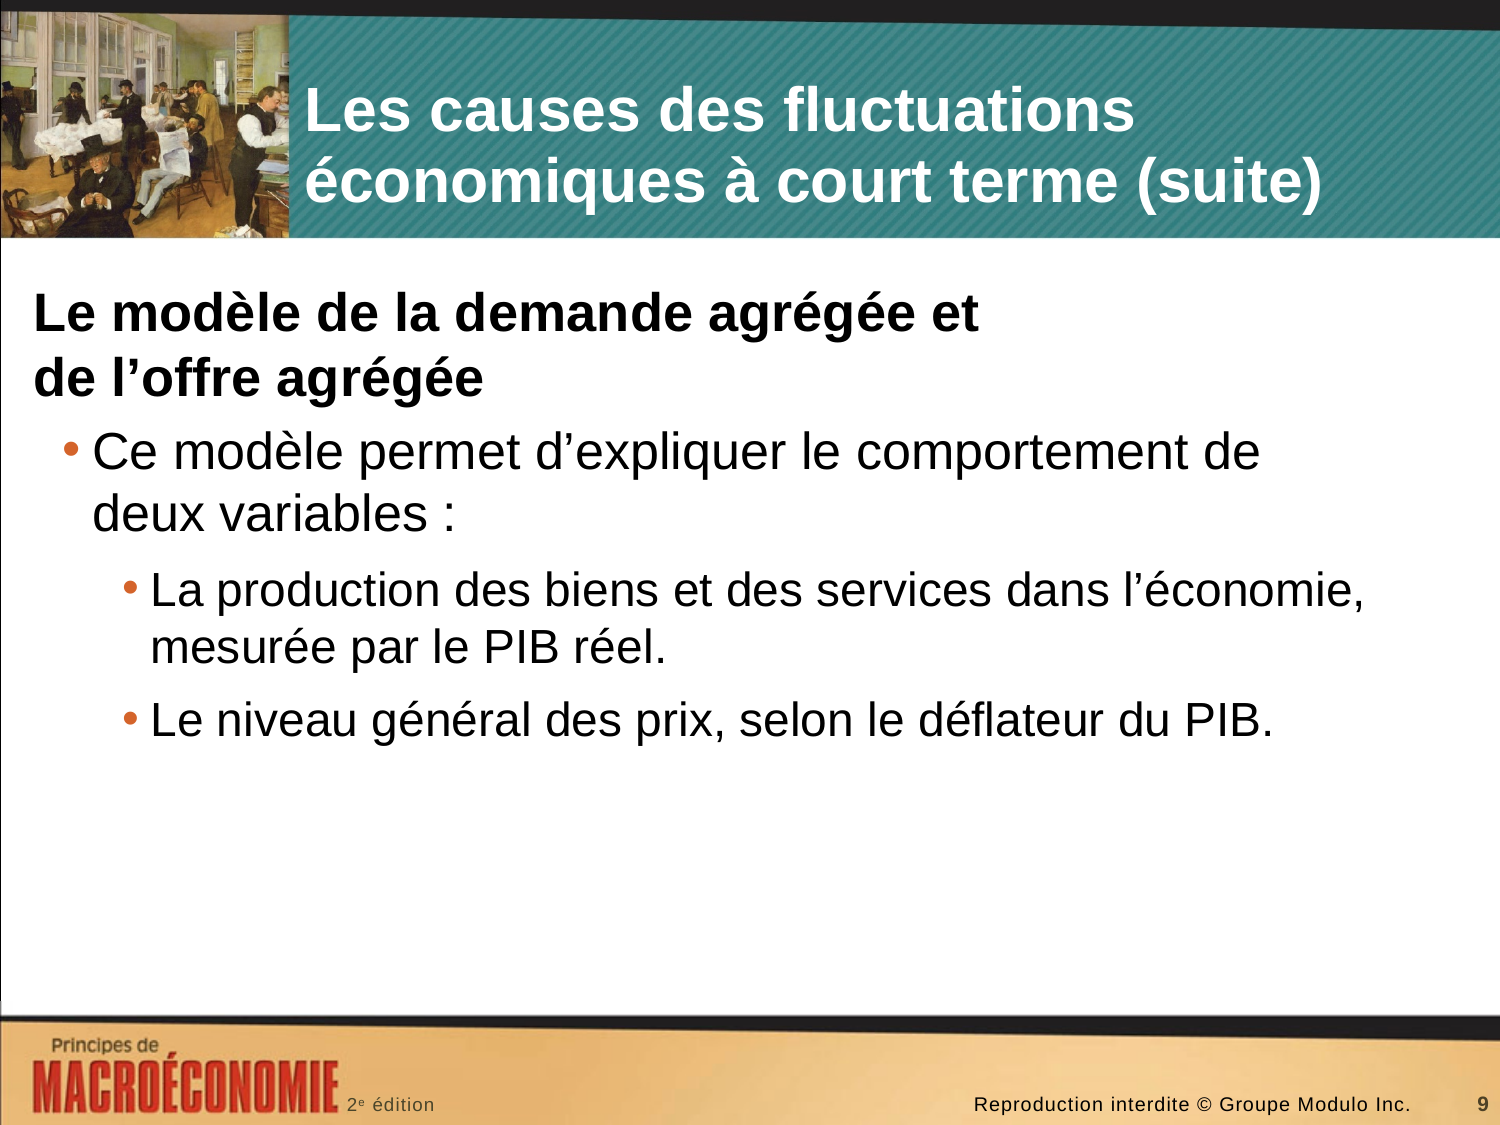

# Les causes des fluctuations économiques à court terme (suite)
Le modèle de la demande agrégée et                          de l’offre agrégée
Ce modèle permet d’expliquer le comportement de   deux variables :
La production des biens et des services dans l’économie, mesurée par le PIB réel.
Le niveau général des prix, selon le déflateur du PIB.

9